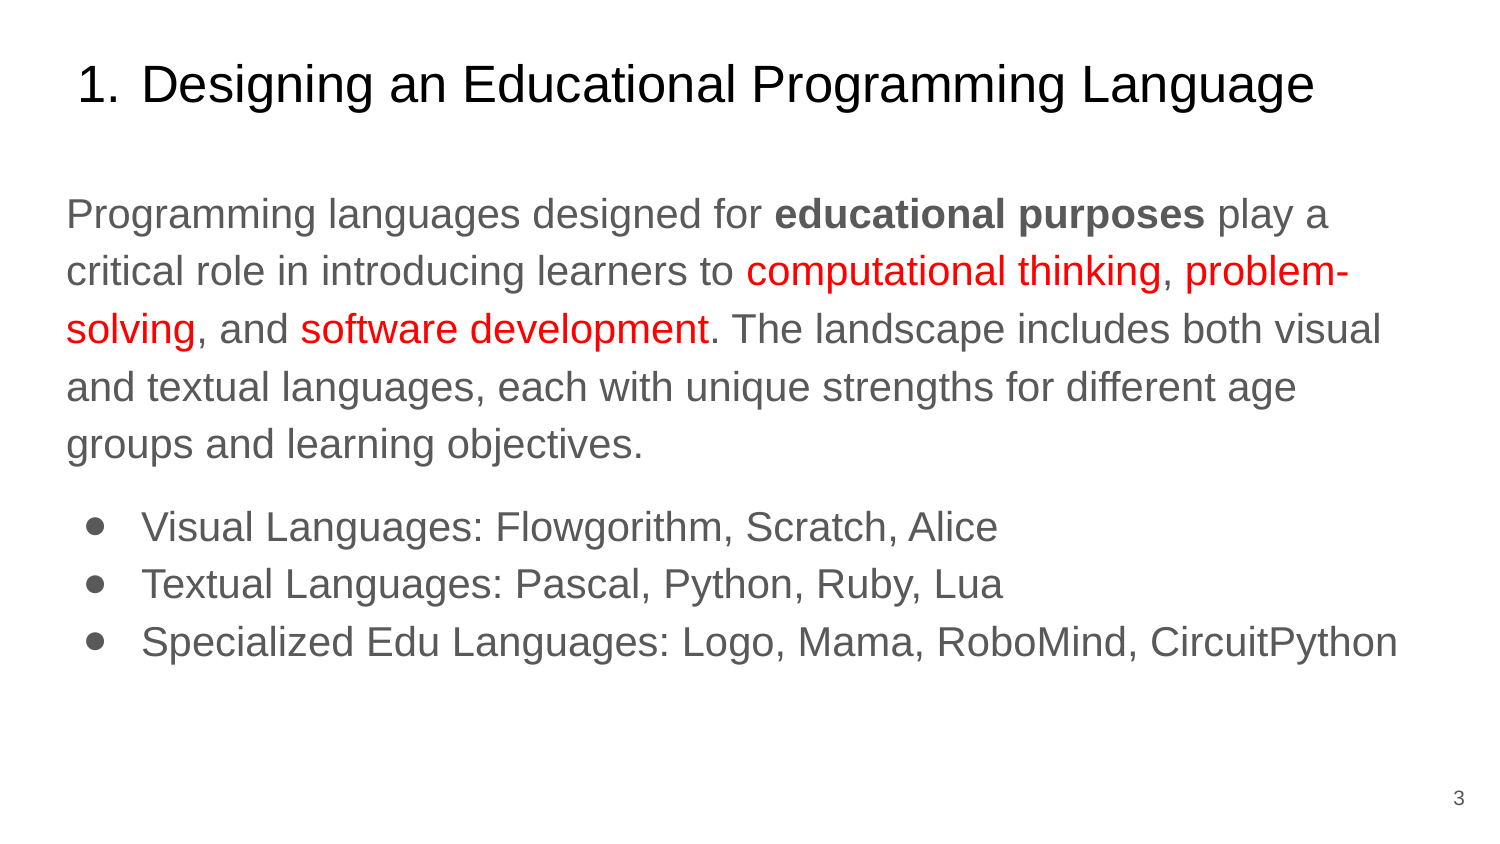

# Designing an Educational Programming Language
Programming languages designed for educational purposes play a critical role in introducing learners to computational thinking, problem-solving, and software development. The landscape includes both visual and textual languages, each with unique strengths for different age groups and learning objectives.
Visual Languages: Flowgorithm, Scratch, Alice
Textual Languages: Pascal, Python, Ruby, Lua
Specialized Edu Languages: Logo, Mama, RoboMind, CircuitPython
3